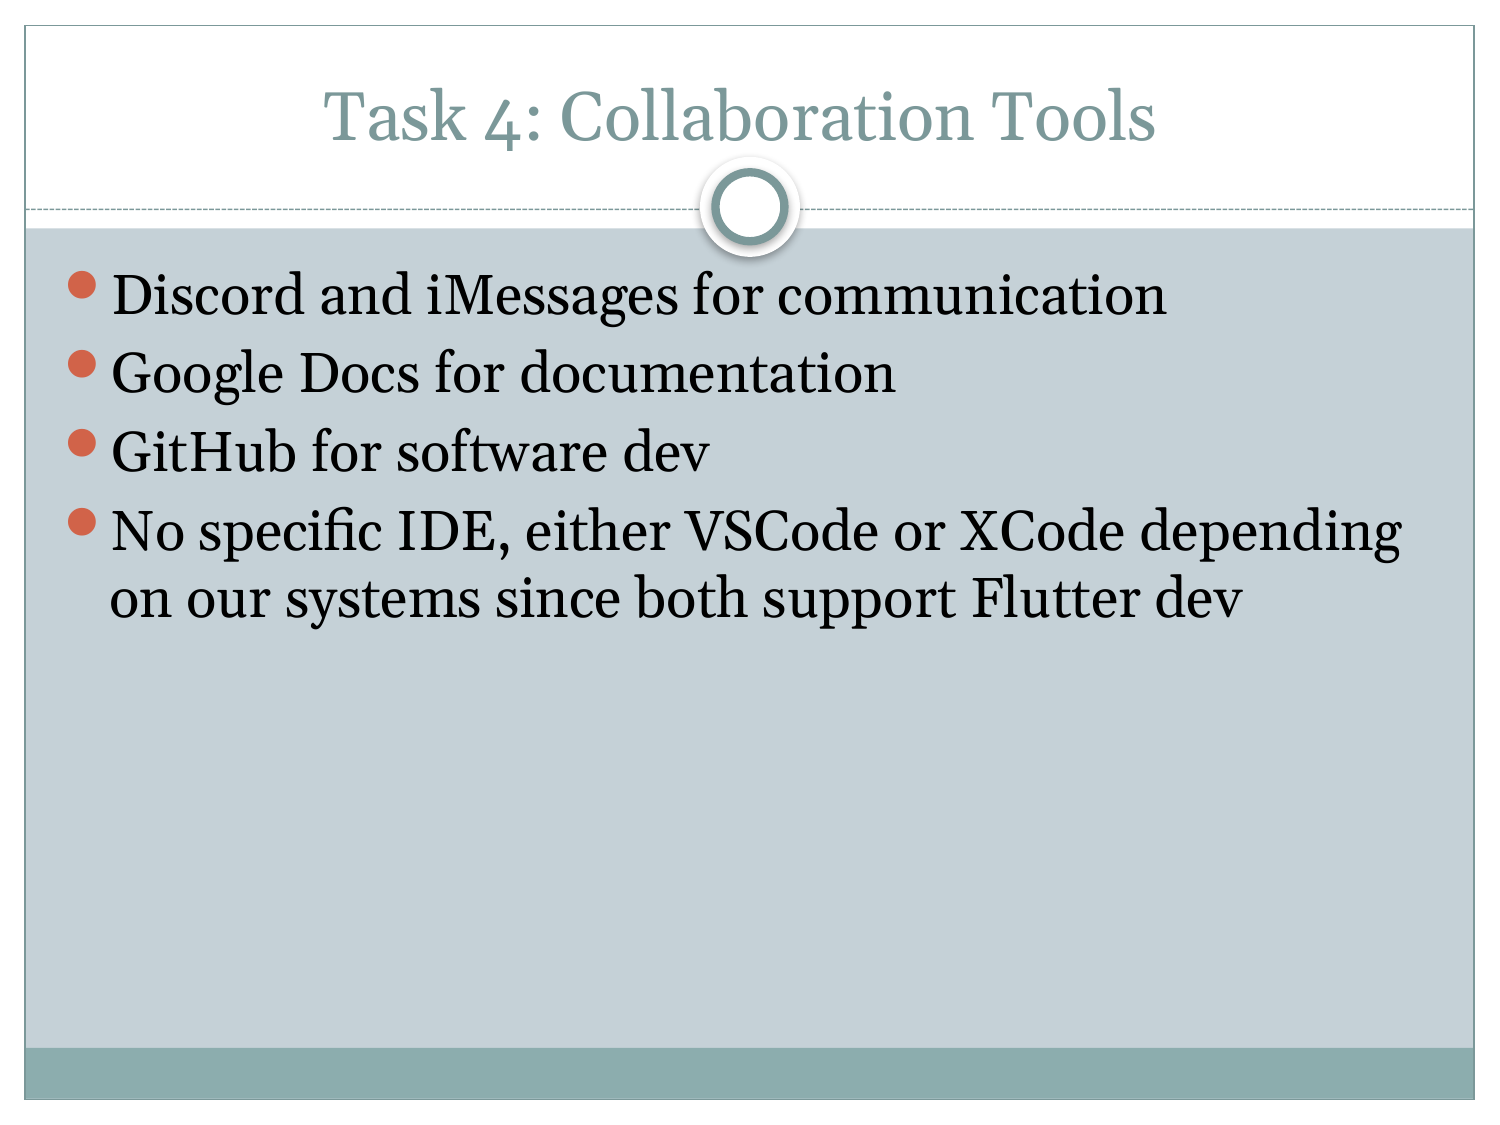

# Task 4: Collaboration Tools
Discord and iMessages for communication
Google Docs for documentation
GitHub for software dev
No specific IDE, either VSCode or XCode depending on our systems since both support Flutter dev